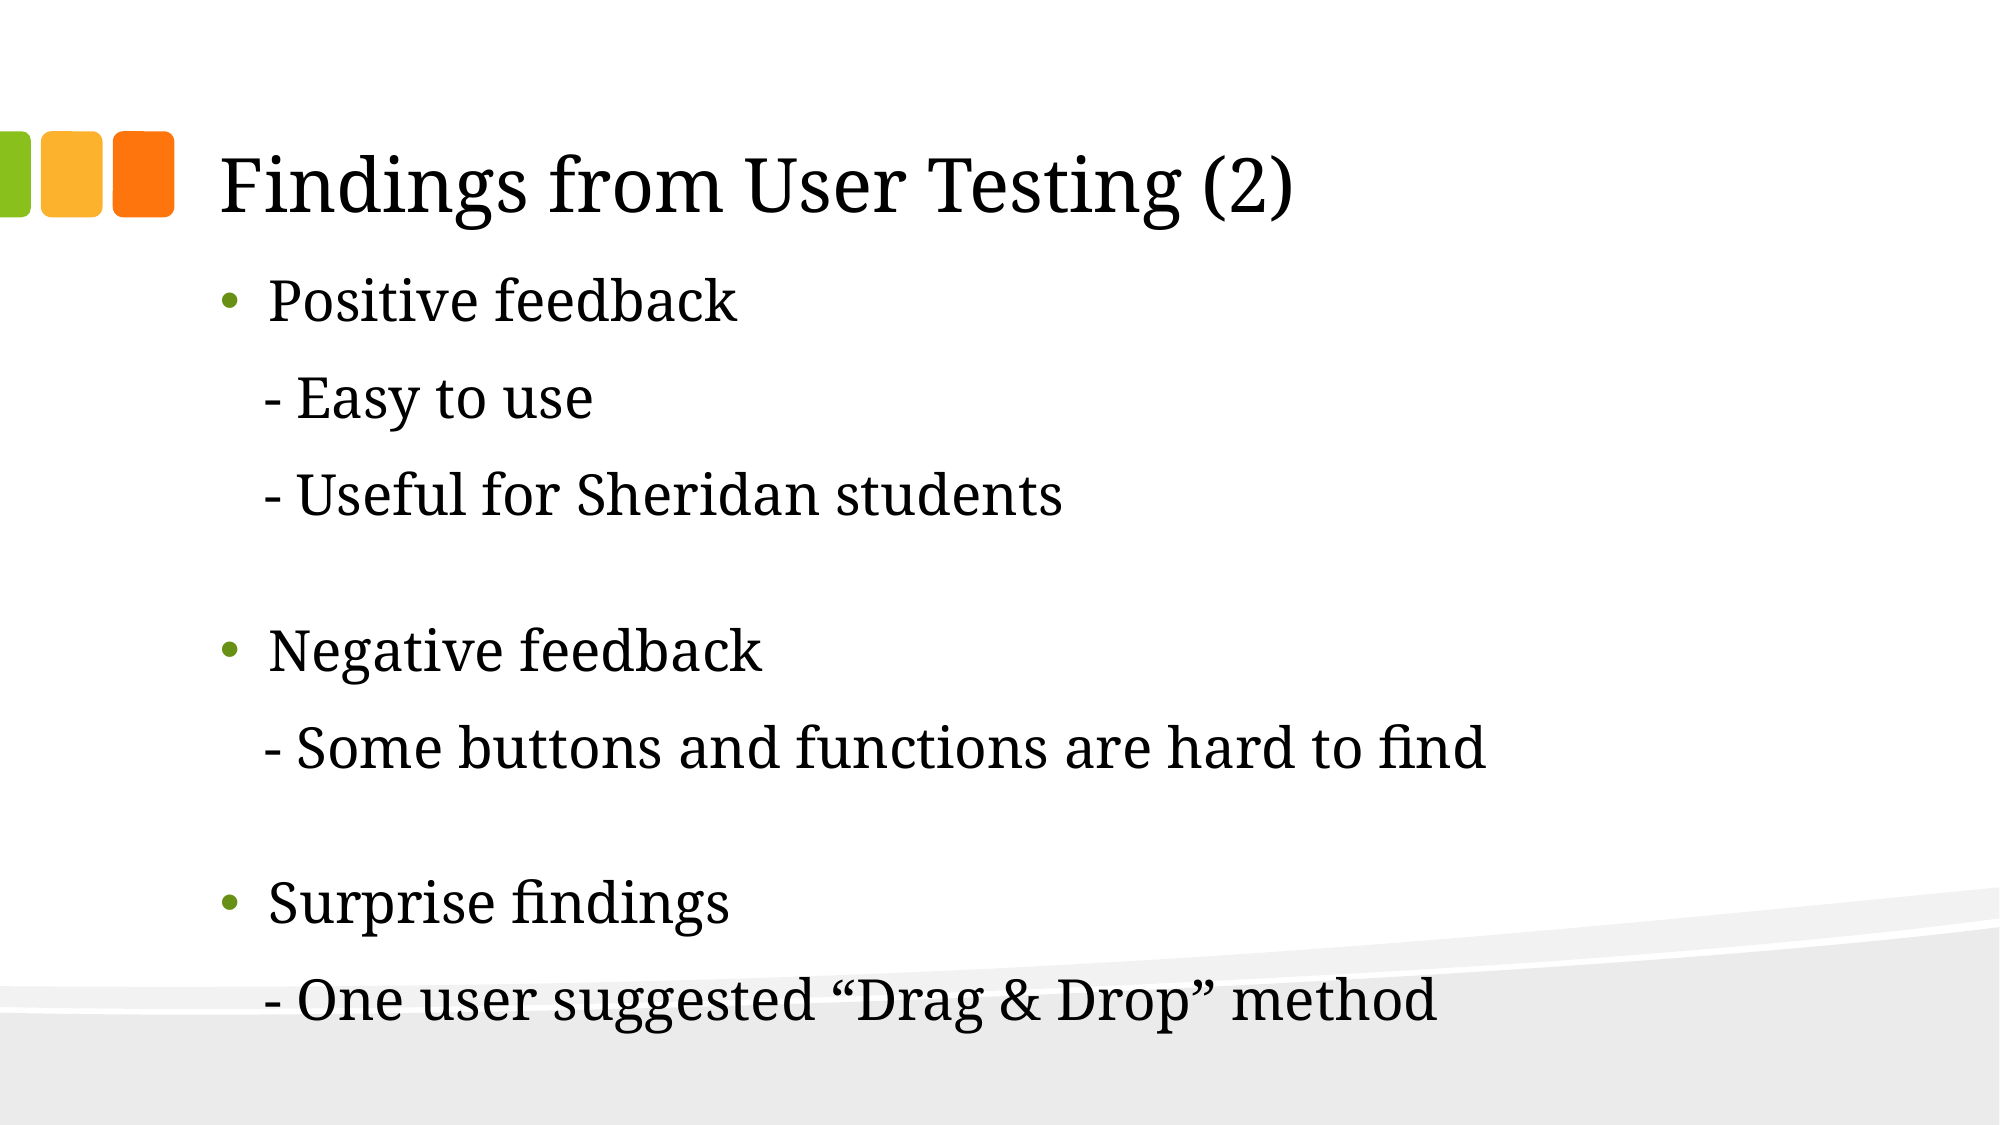

# Findings from User Testing (2)
Positive feedback
   - Easy to use
   - Useful for Sheridan students

Negative feedback
   - Some buttons and functions are hard to find

Surprise findings
   - One user suggested “Drag & Drop” method